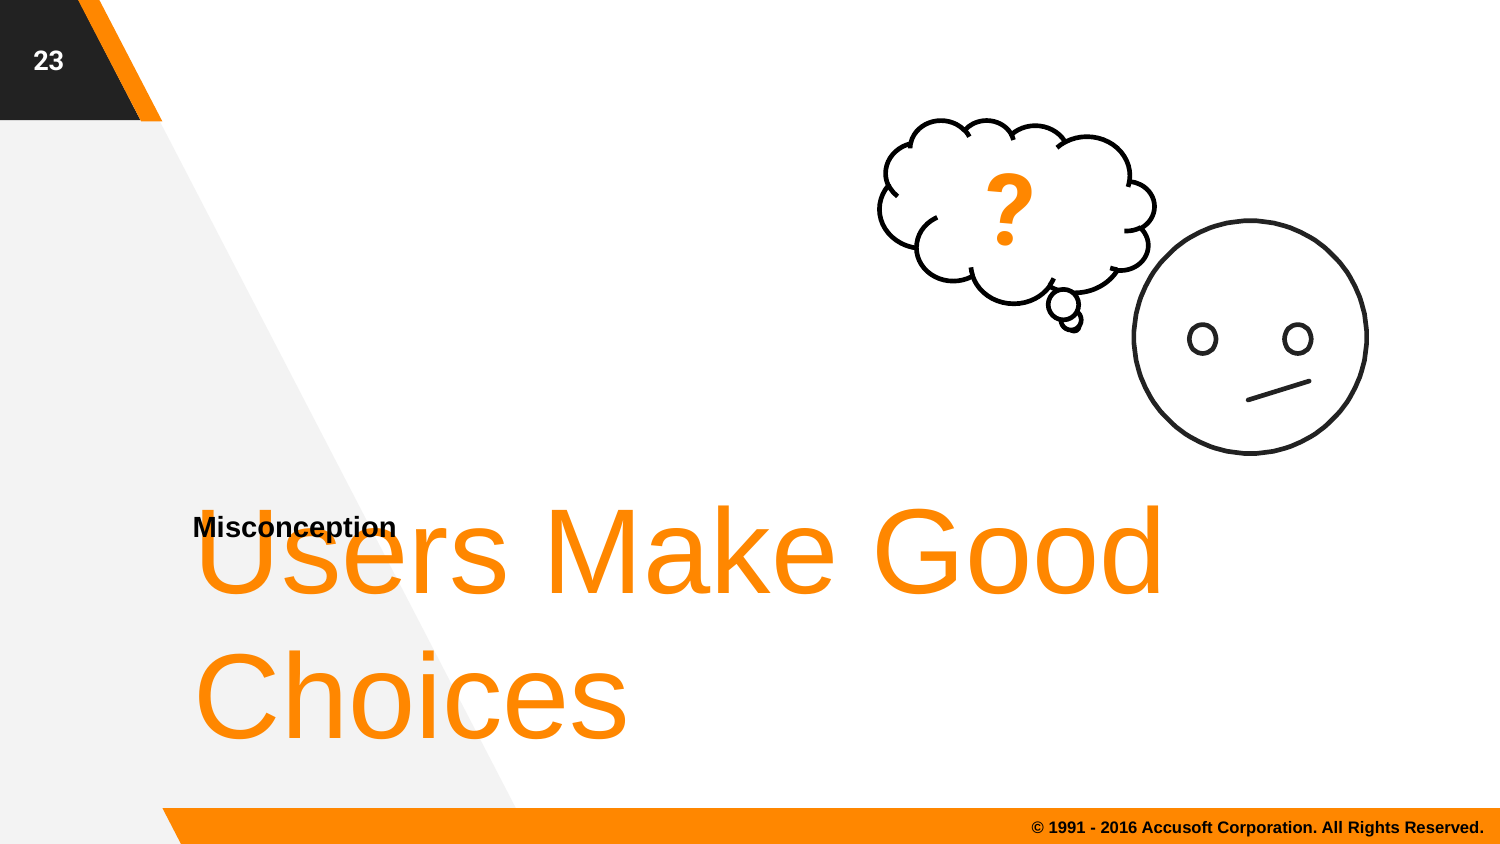

23

?

Misconception
Users Make Good Choices